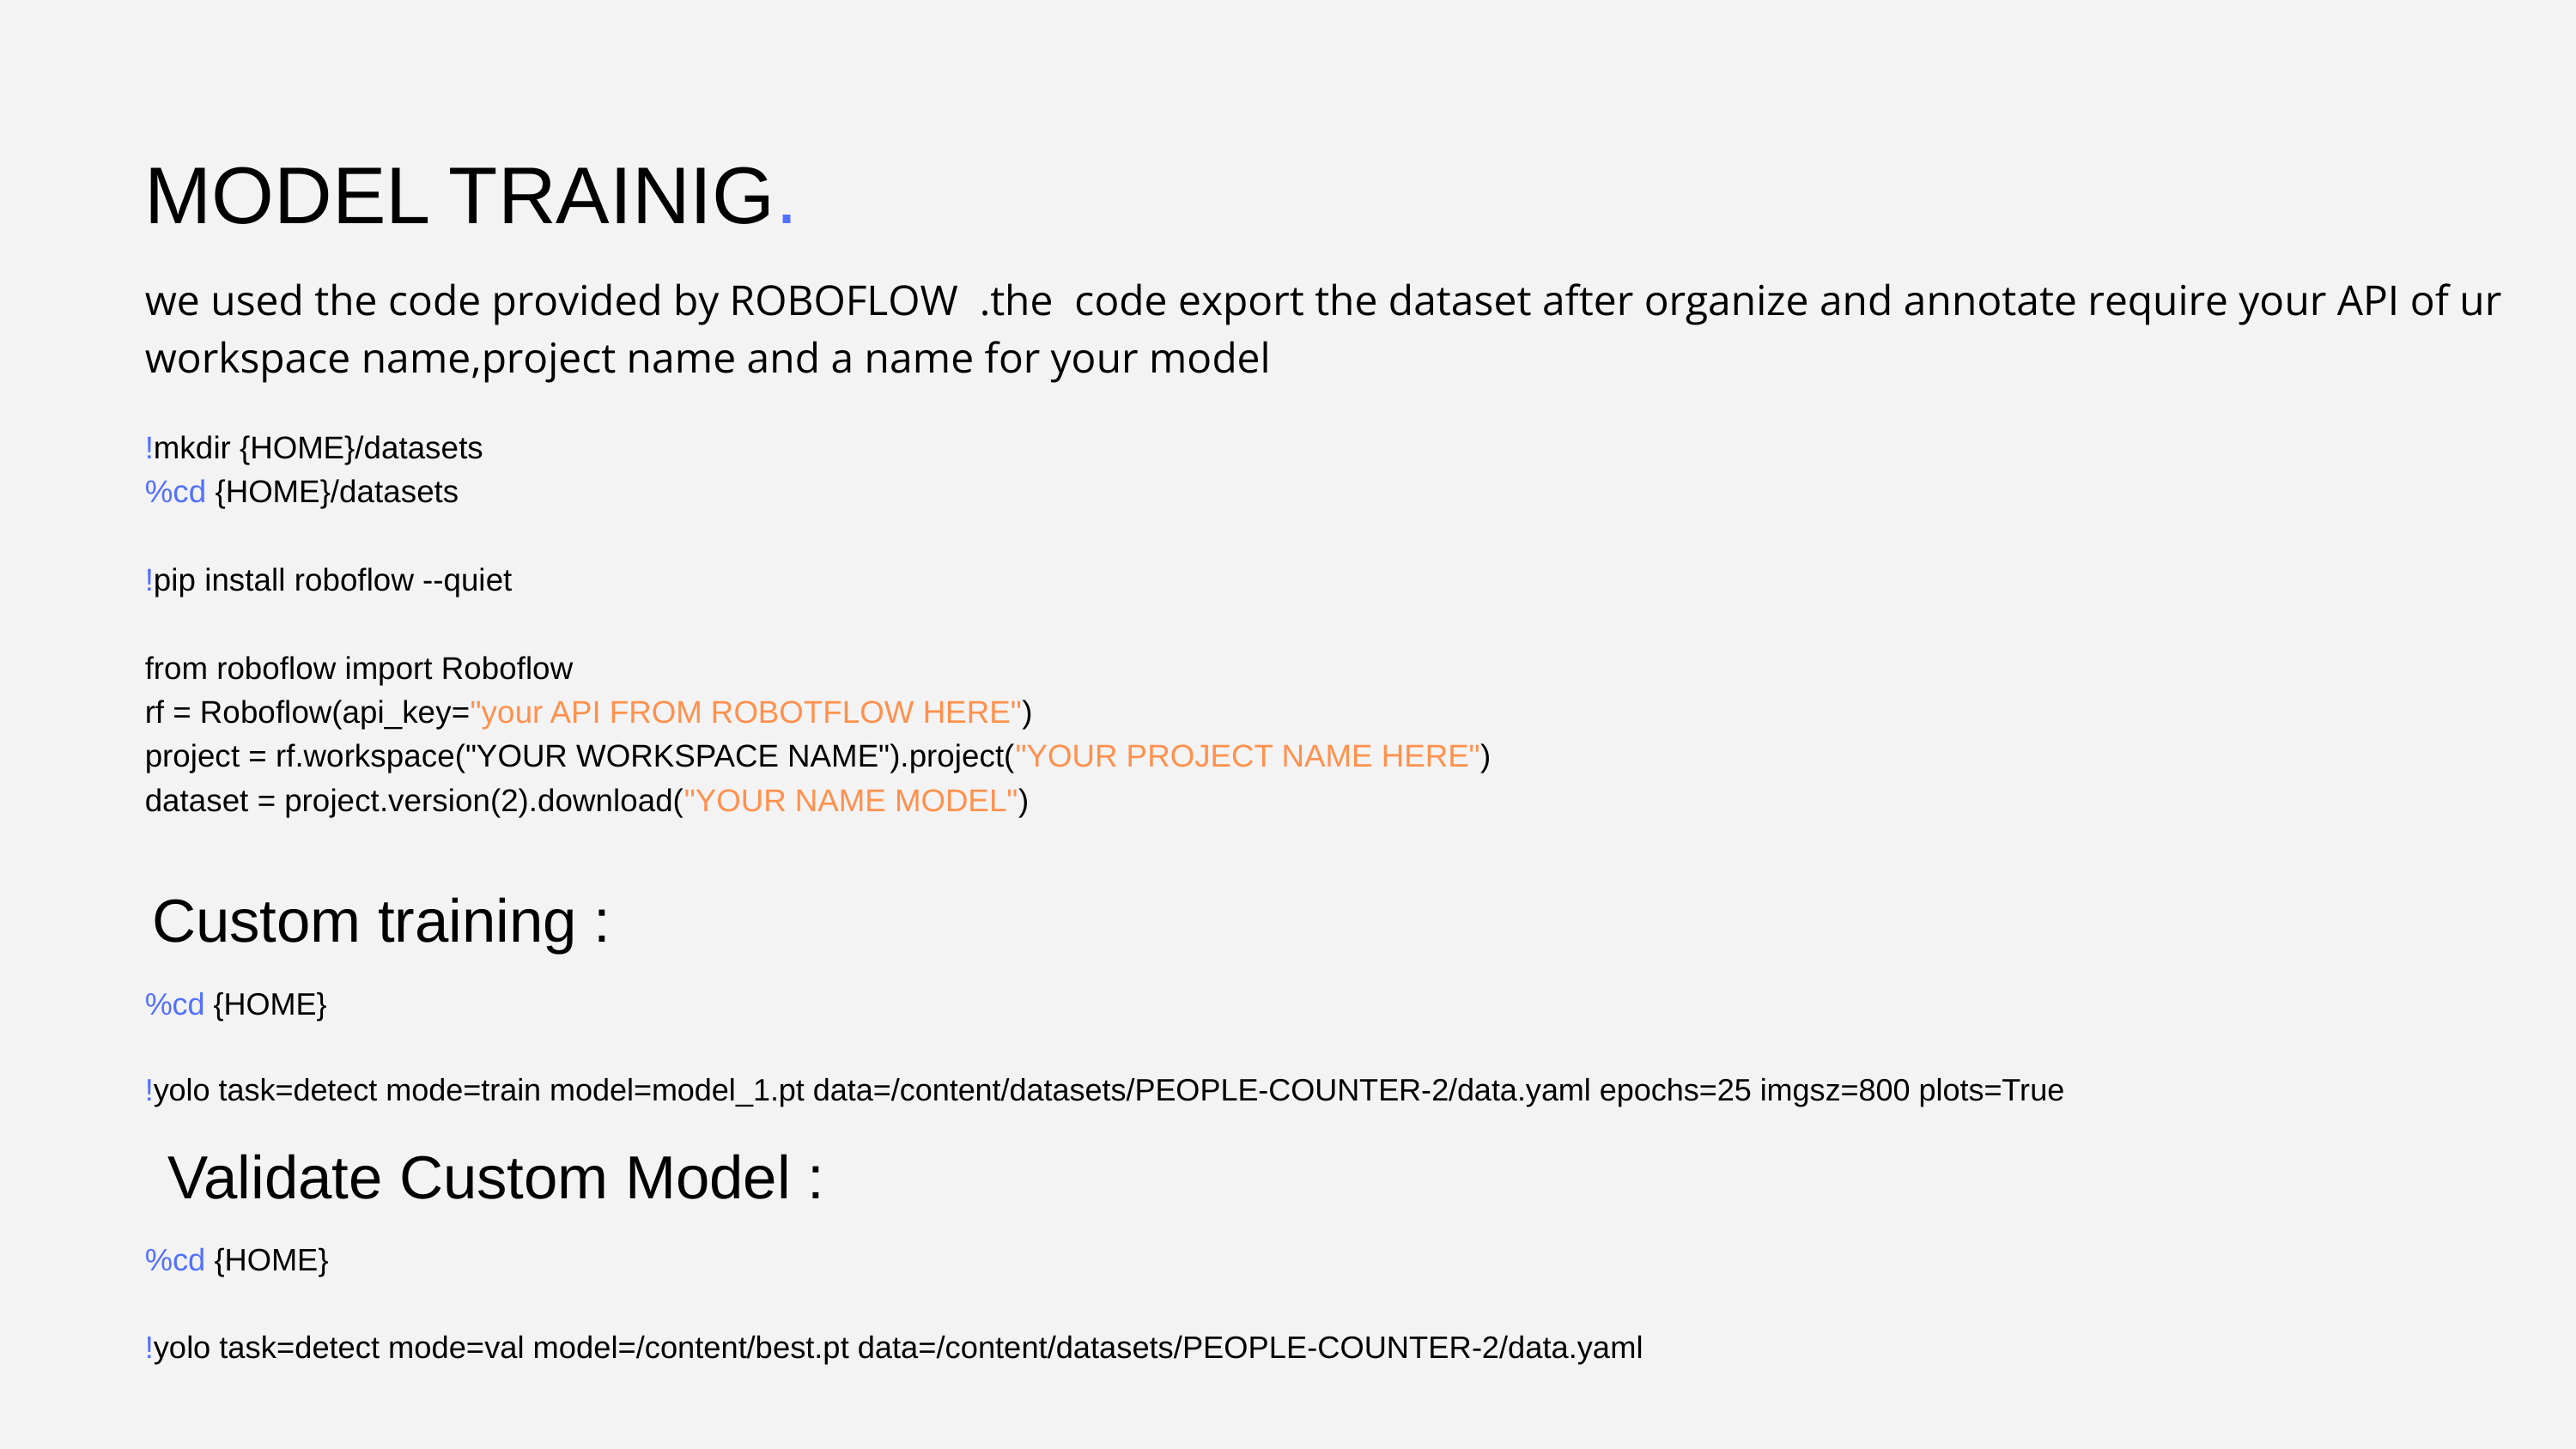

MODEL TRAINIG.
we used the code provided by ROBOFLOW  .the  code export the dataset after organize and annotate require your API of ur workspace name,project name and a name for your model
!mkdir {HOME}/datasets
%cd {HOME}/datasets

!pip install roboflow --quiet

from roboflow import Roboflow
rf = Roboflow(api_key="your API FROM ROBOTFLOW HERE")
project = rf.workspace("YOUR WORKSPACE NAME").project("YOUR PROJECT NAME HERE")
dataset = project.version(2).download("YOUR NAME MODEL")

Custom training :
%cd {HOME}

!yolo task=detect mode=train model=model_1.pt data=/content/datasets/PEOPLE-COUNTER-2/data.yaml epochs=25 imgsz=800 plots=True

Validate Custom Model :
%cd {HOME}

!yolo task=detect mode=val model=/content/best.pt data=/content/datasets/PEOPLE-COUNTER-2/data.yaml